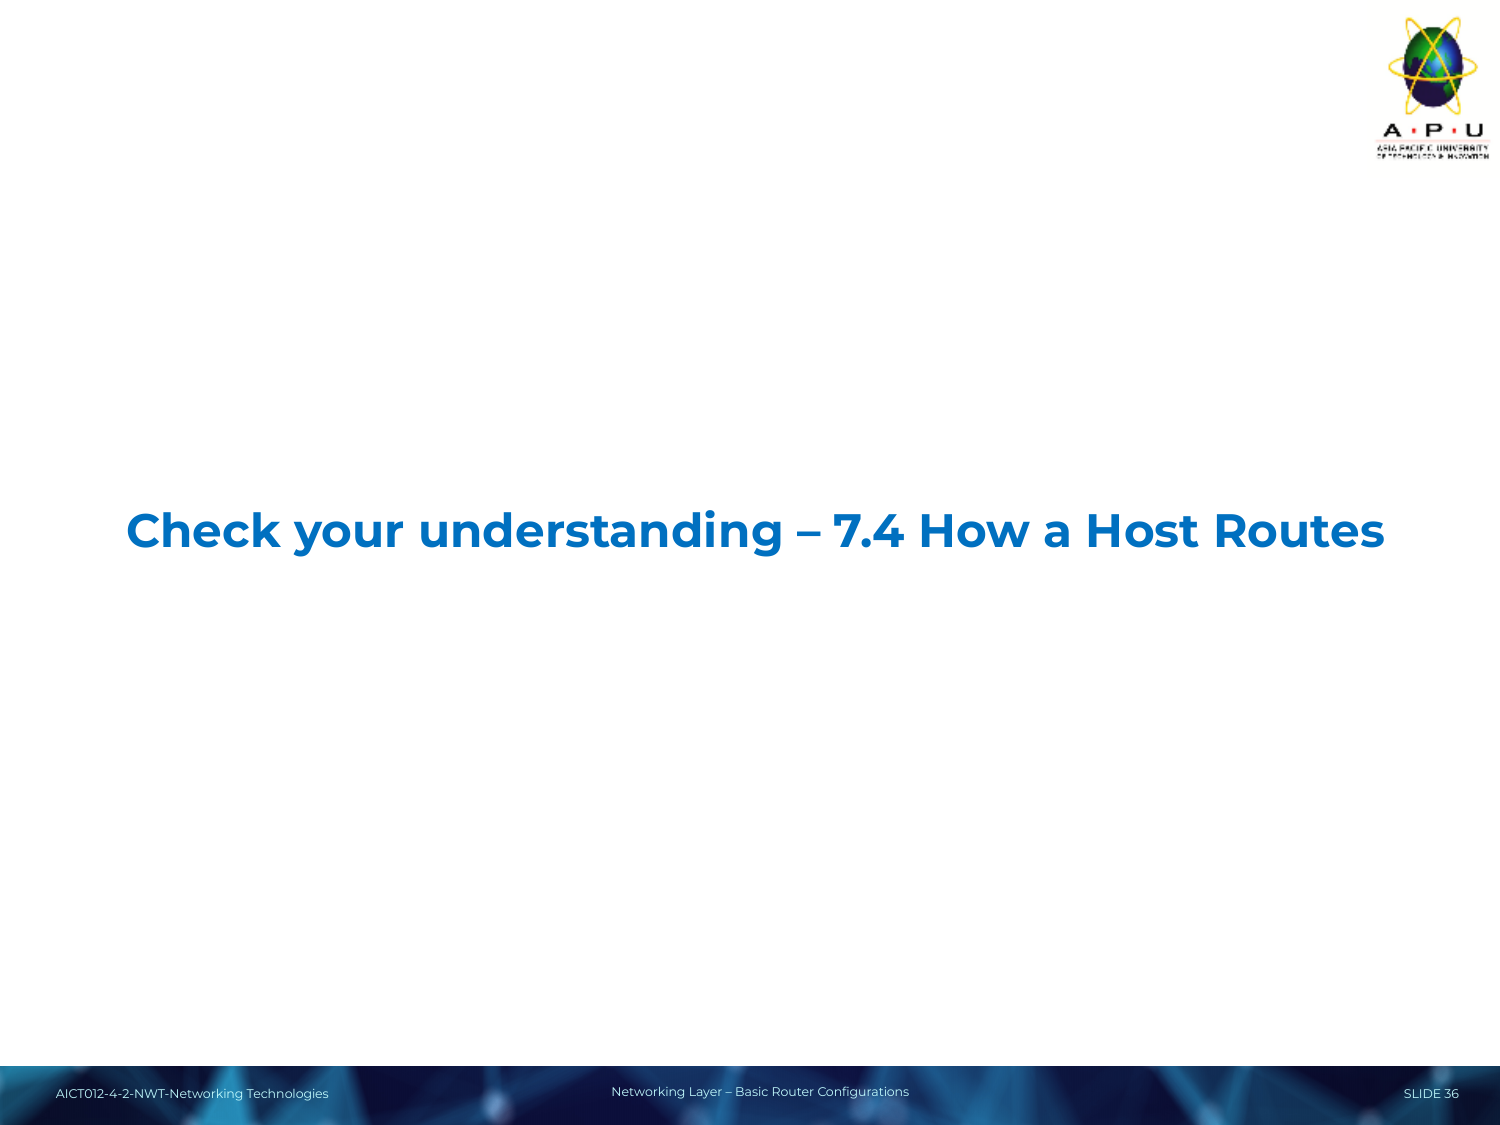

# Check your understanding – 7.4 How a Host Routes